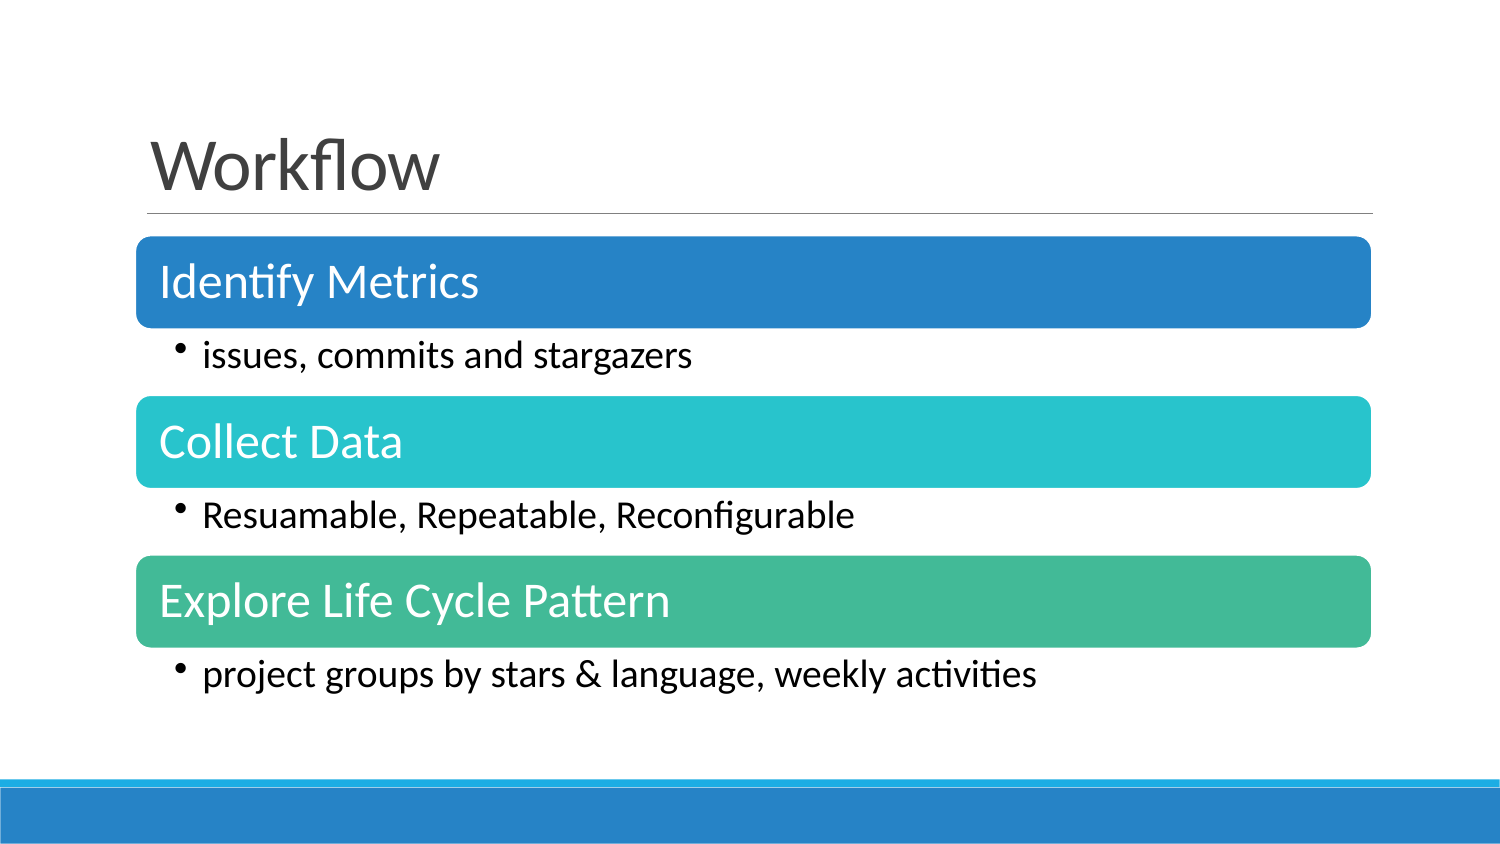

# Workflow
Identify Metrics
issues, commits and stargazers
Collect Data
Resuamable, Repeatable, Reconfigurable
Explore Life Cycle Pattern
project groups by stars & language, weekly activities